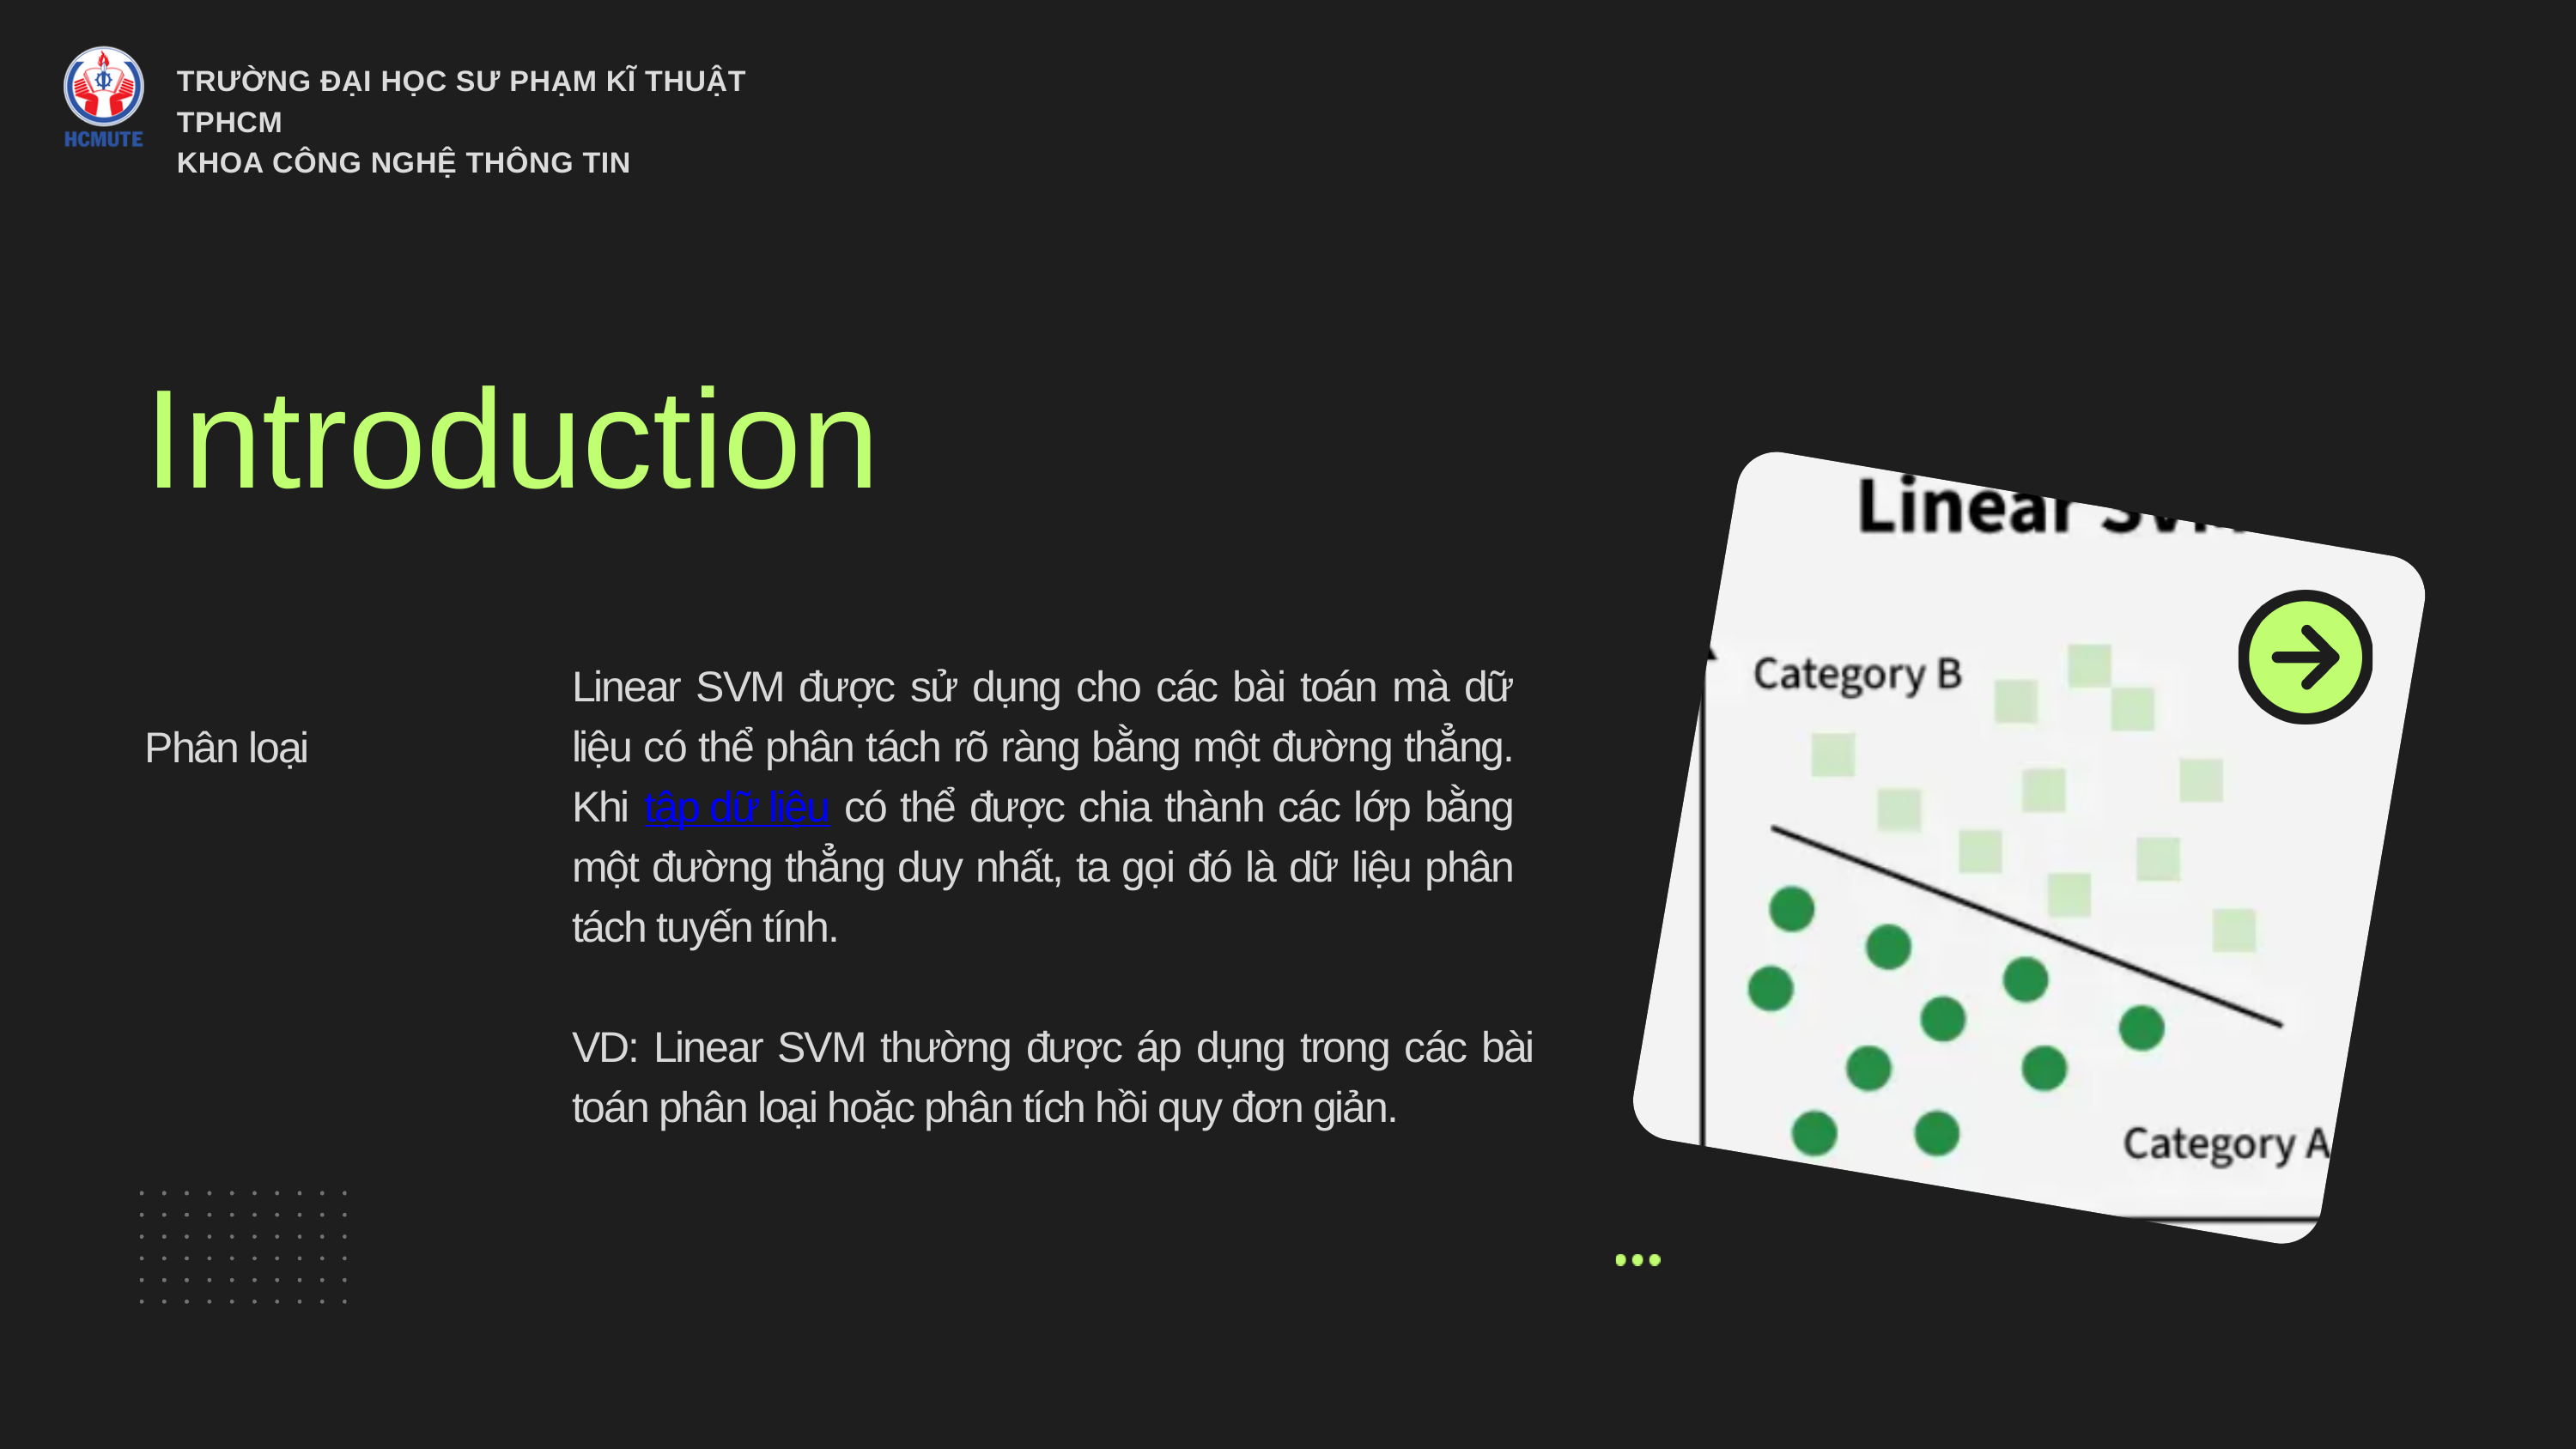

TRƯỜNG ĐẠI HỌC SƯ PHẠM KĨ THUẬT TPHCM
KHOA CÔNG NGHỆ THÔNG TIN
Introduction

Linear SVM được sử dụng cho các bài toán mà dữ liệu có thể phân tách rõ ràng bằng một đường thẳng. Khi tập dữ liệu có thể được chia thành các lớp bằng một đường thẳng duy nhất, ta gọi đó là dữ liệu phân tách tuyến tính.

Phân loại
VD: Linear SVM thường được áp dụng trong các bài toán phân loại hoặc phân tích hồi quy đơn giản.